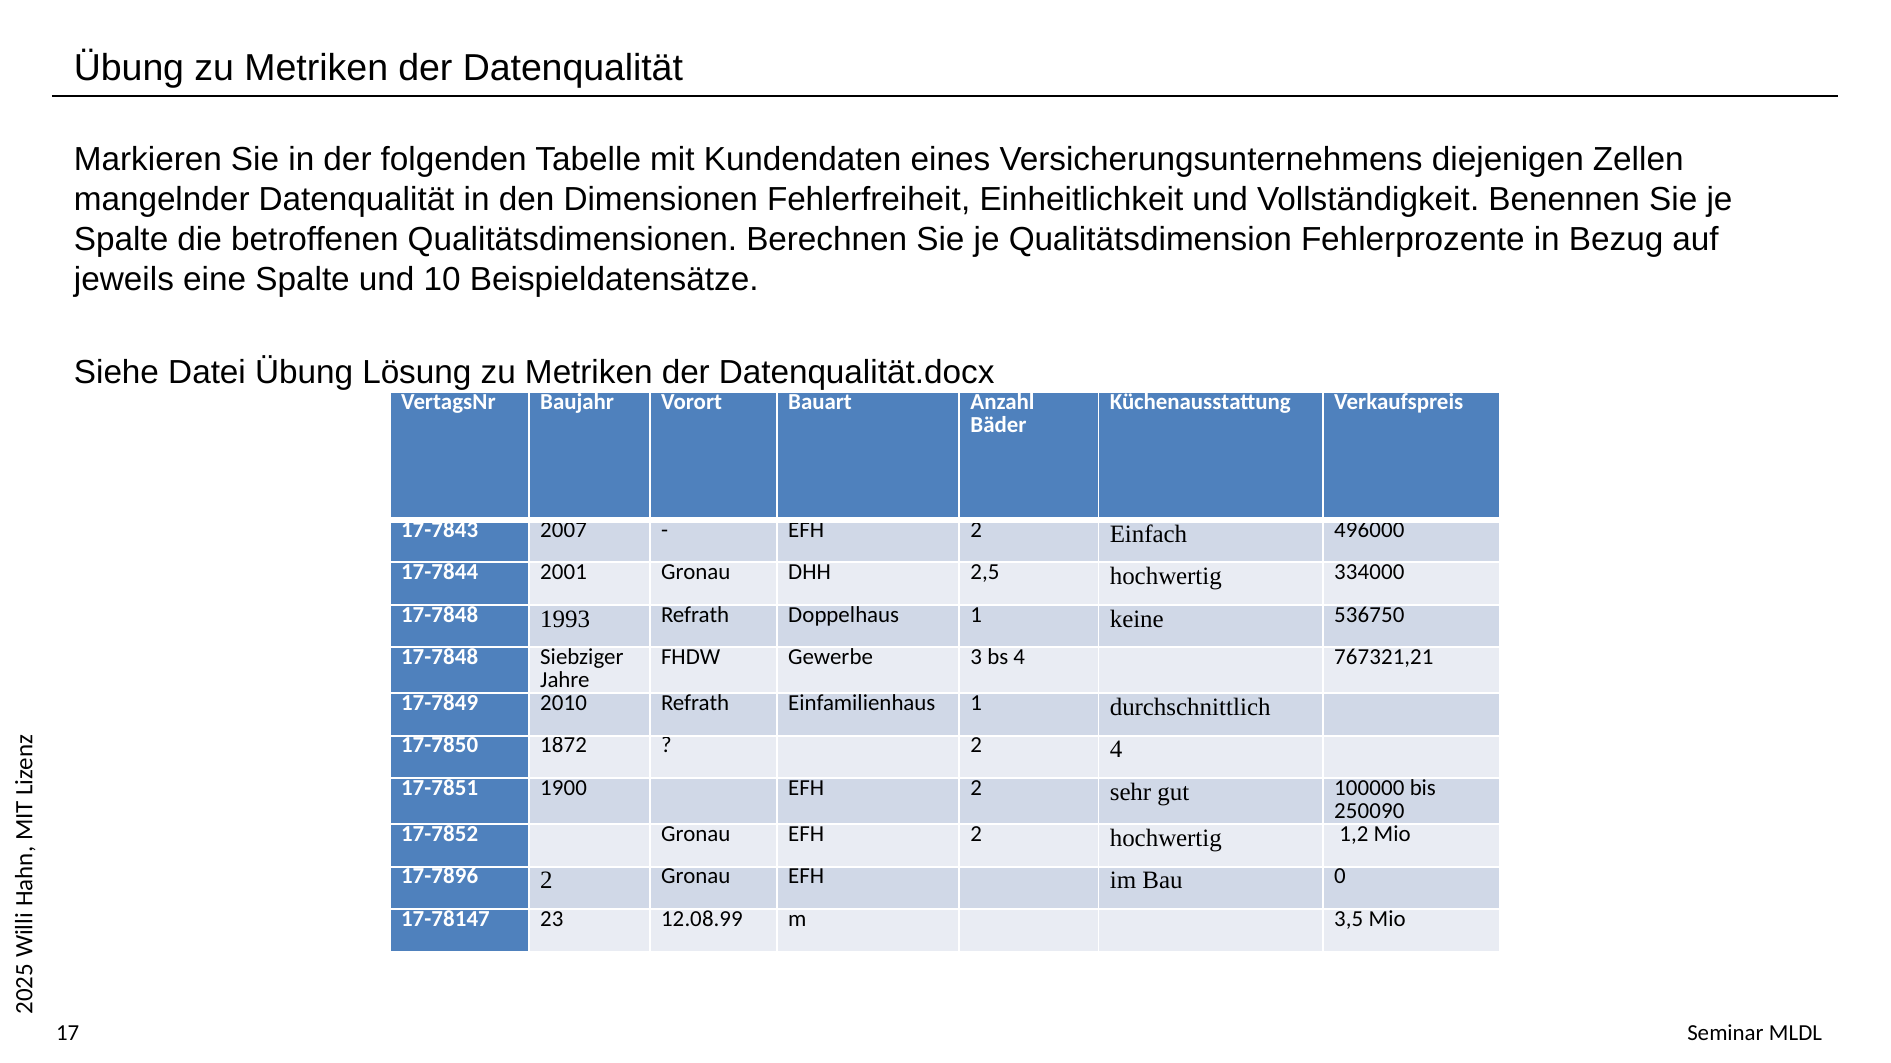

Übung zu Metriken der Datenqualität
Markieren Sie in der folgenden Tabelle mit Kundendaten eines Versicherungsunternehmens diejenigen Zellen mangelnder Datenqualität in den Dimensionen Fehlerfreiheit, Einheitlichkeit und Vollständigkeit. Benennen Sie je Spalte die betroffenen Qualitätsdimensionen. Berechnen Sie je Qualitätsdimension Fehlerprozente in Bezug auf jeweils eine Spalte und 10 Beispieldatensätze.

Siehe Datei Übung Lösung zu Metriken der Datenqualität.docx
| VertagsNr | Baujahr | Vorort | Bauart | Anzahl Bäder | Küchenausstattung | Verkaufspreis |
| --- | --- | --- | --- | --- | --- | --- |
| 17-7843 | 2007 | - | EFH | 2 | Einfach | 496000 |
| 17-7844 | 2001 | Gronau | DHH | 2,5 | hochwertig | 334000 |
| 17-7848 | 1993 | Refrath | Doppelhaus | 1 | keine | 536750 |
| 17-7848 | Siebziger Jahre | FHDW | Gewerbe | 3 bs 4 |  | 767321,21 |
| 17-7849 | 2010 | Refrath | Einfamilienhaus | 1 | durchschnittlich |  |
| 17-7850 | 1872 | ? |  | 2 | 4 |  |
| 17-7851 | 1900 |  | EFH | 2 | sehr gut | 100000 bis 250090 |
| 17-7852 |  | Gronau | EFH | 2 | hochwertig | 1,2 Mio |
| 17-7896 | 2 | Gronau | EFH |  | im Bau | 0 |
| 17-78147 | 23 | 12.08.99 | m |  |  | 3,5 Mio |